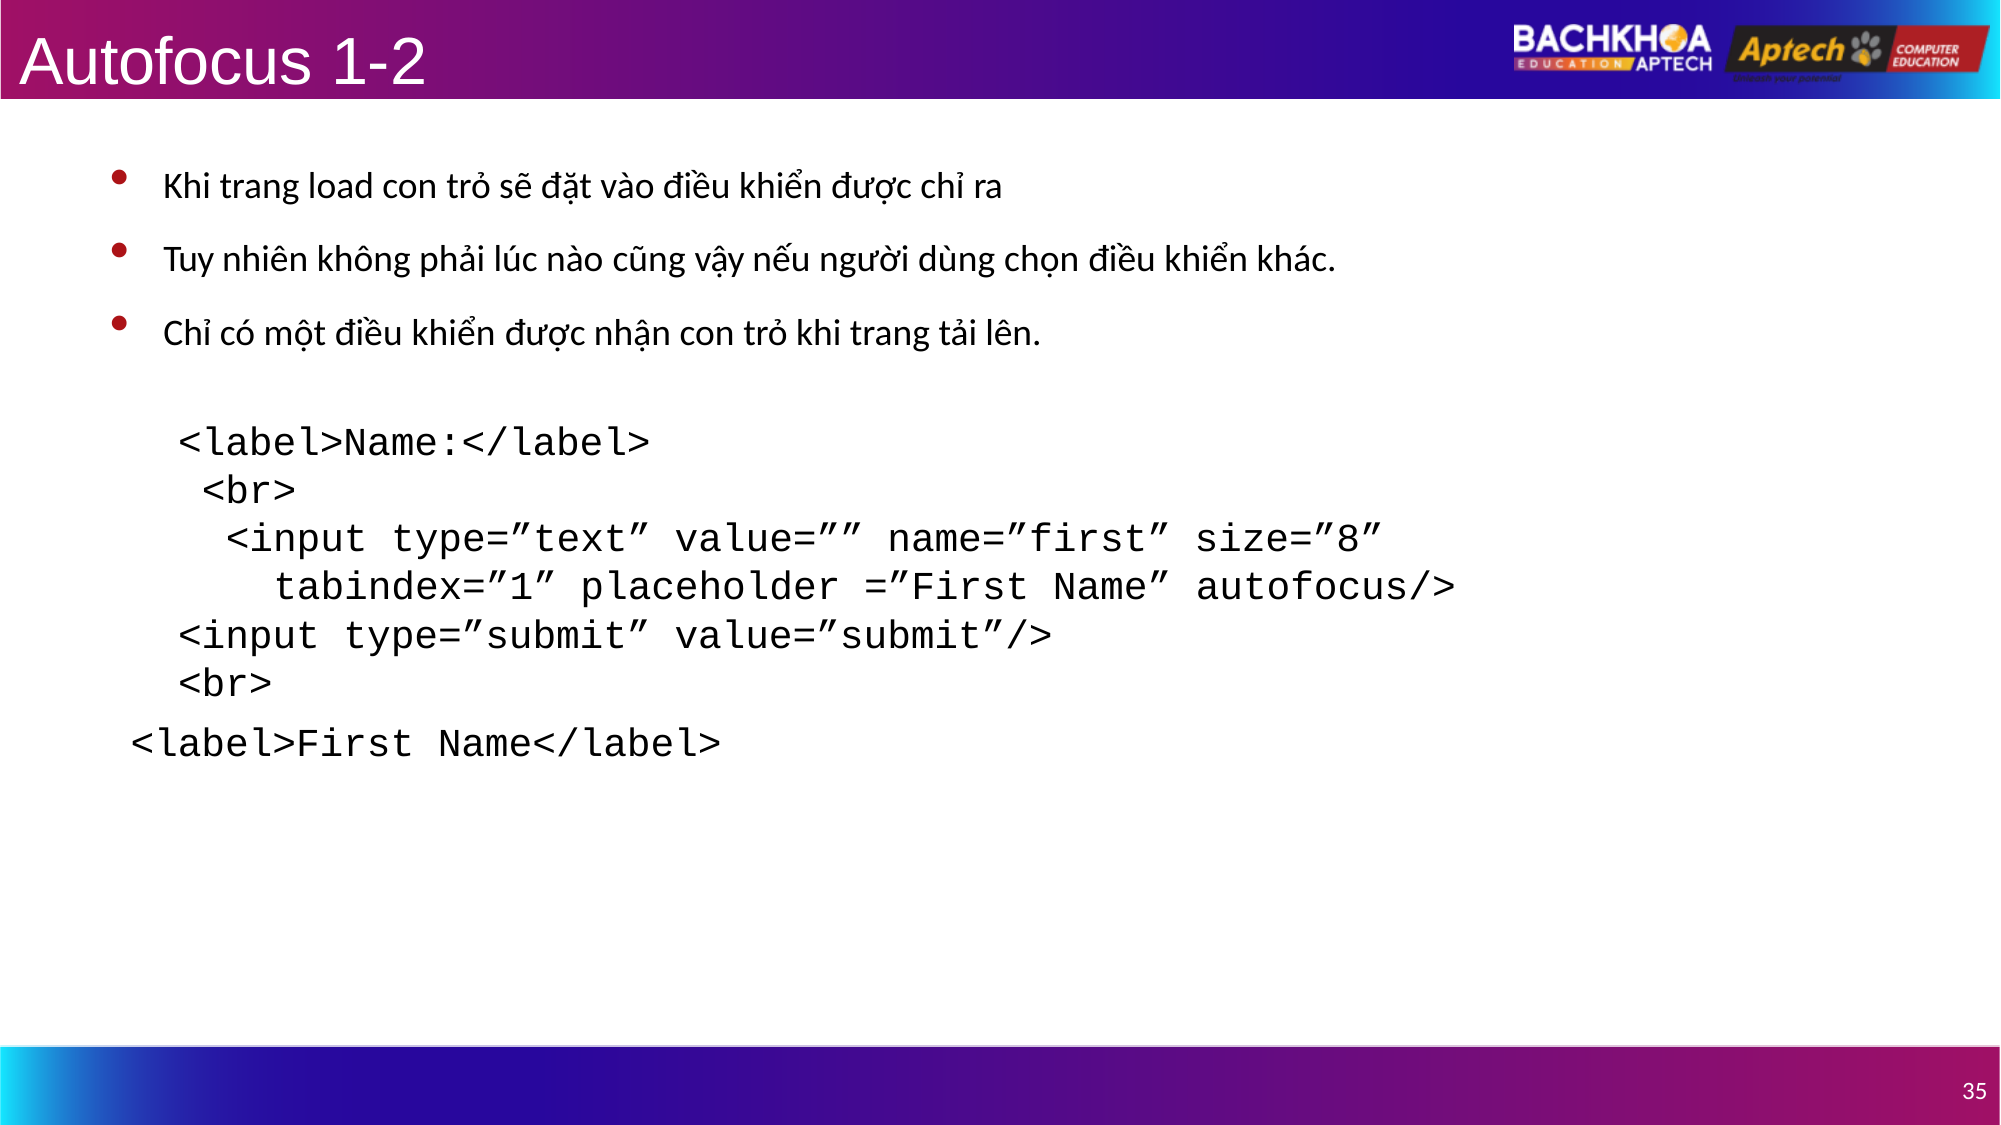

# Autofocus 1-2
Khi trang load con trỏ sẽ đặt vào điều khiển được chỉ ra
Tuy nhiên không phải lúc nào cũng vậy nếu người dùng chọn điều khiển khác.
Chỉ có một điều khiển được nhận con trỏ khi trang tải lên.
<label>Name:</label>
<br>
<input type=”text” value=”” name=”first” size=”8”  tabindex=”1” placeholder =”First Name” autofocus/>
<input type=”submit” value=”submit”/>
<br>
<label>First Name</label>
35